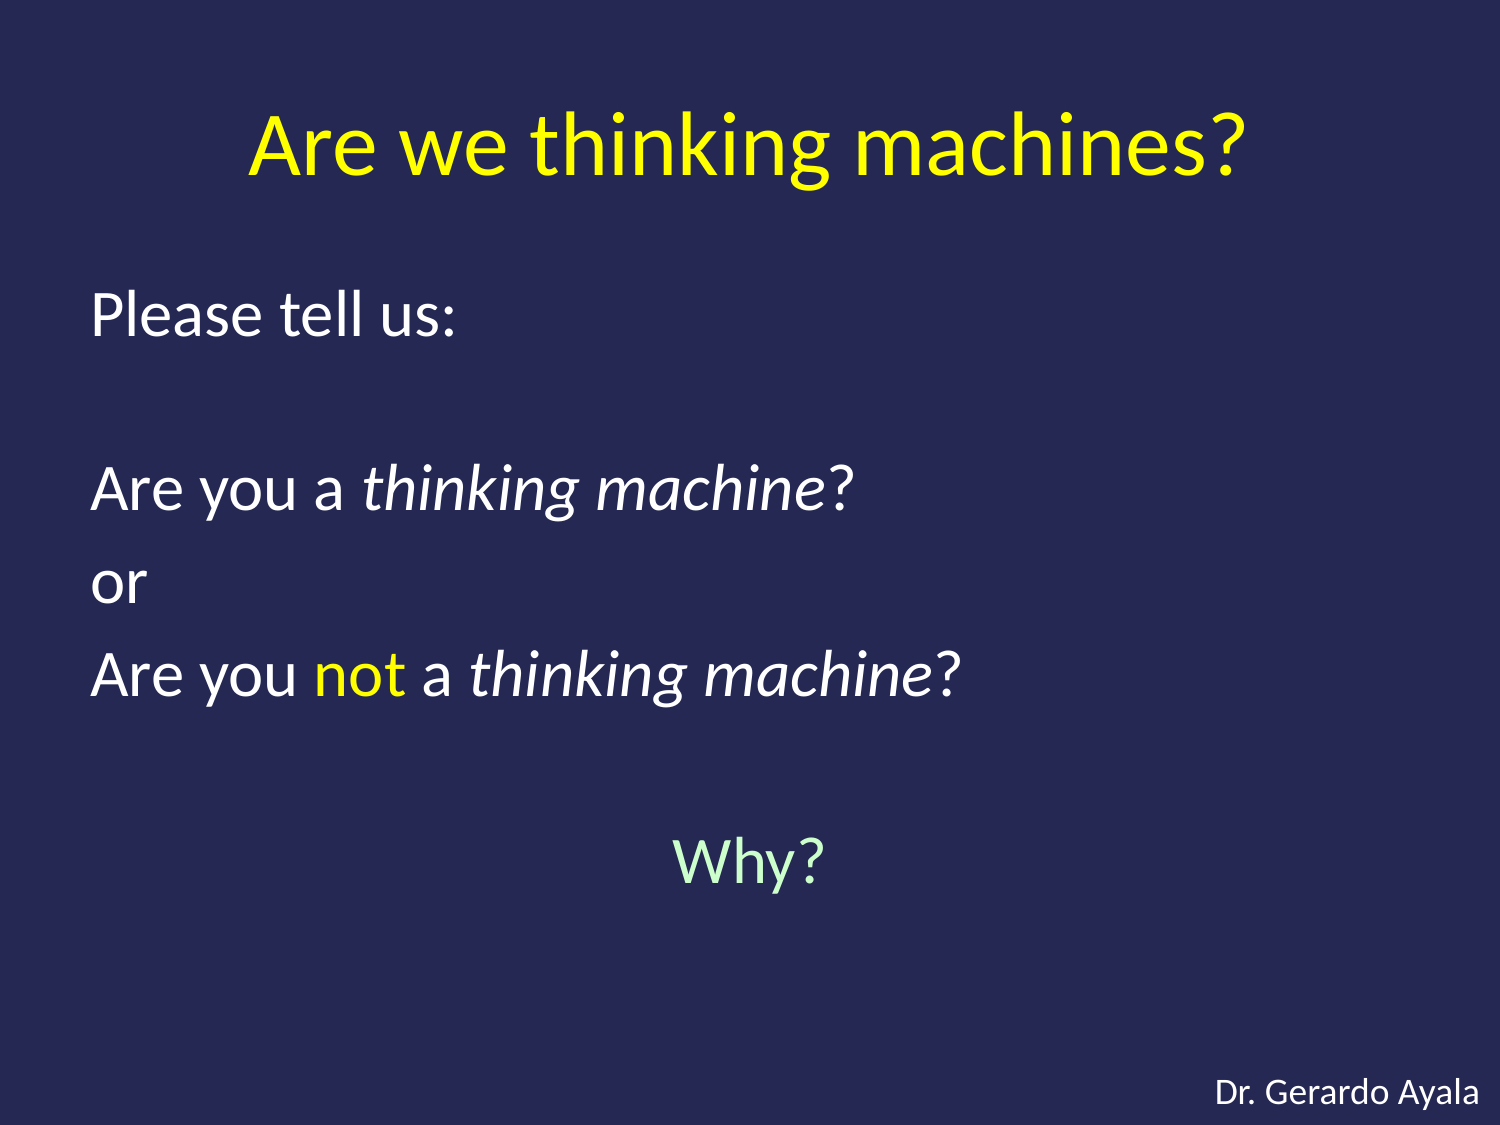

# Are we thinking machines?
Please tell us:
Are you a thinking machine?
or
Are you not a thinking machine?

Why?
Dr. Gerardo Ayala